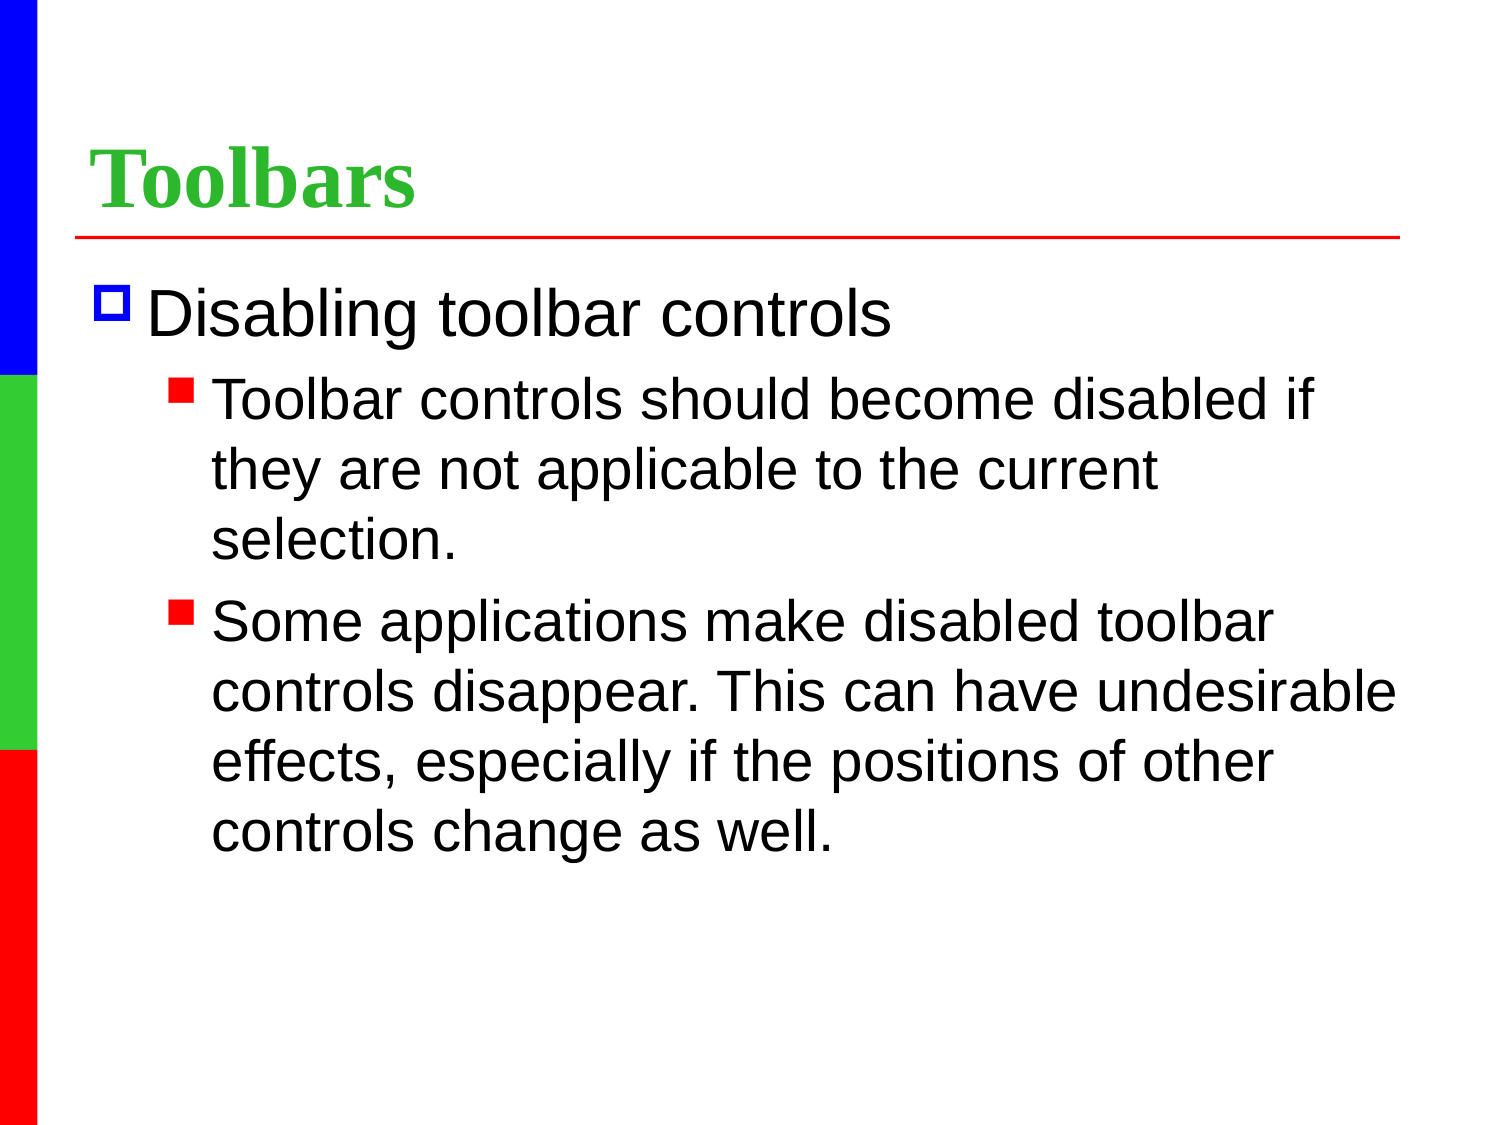

# Toolbars
Disabling toolbar controls
Toolbar controls should become disabled if they are not applicable to the current selection.
Some applications make disabled toolbar controls disappear. This can have undesirable effects, especially if the positions of other controls change as well.